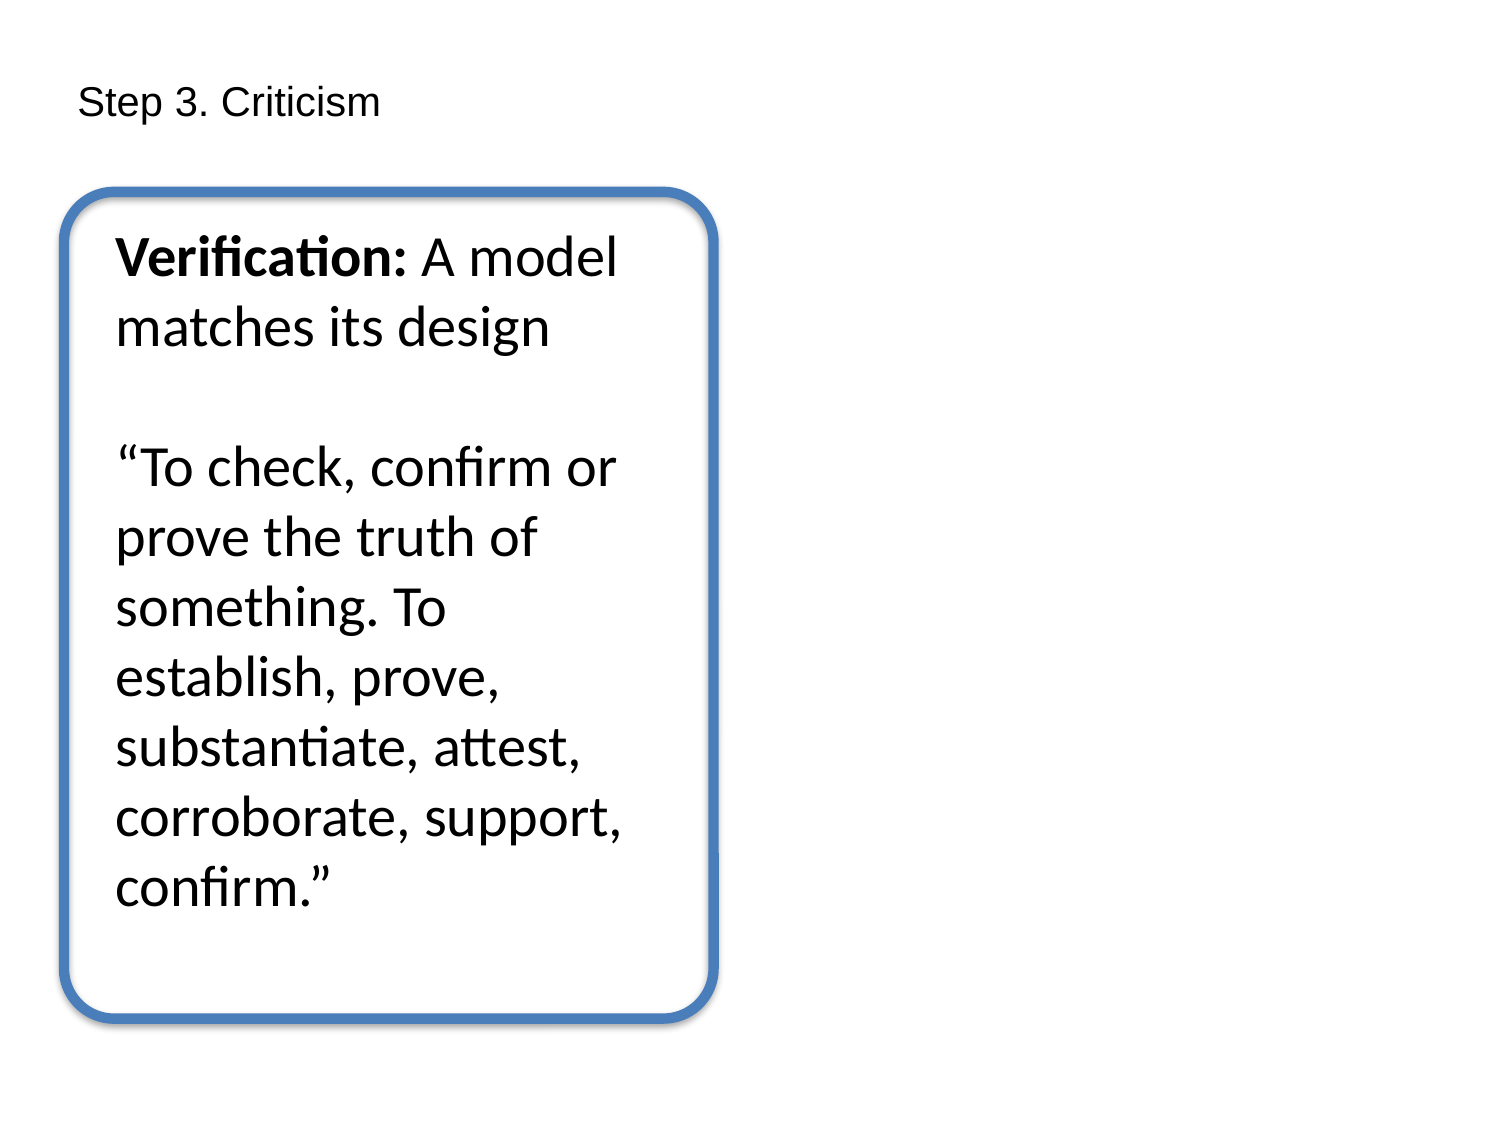

Step 3. Criticism

Verification: A model matches its design
“To check, confirm or prove the truth of something. To establish, prove, substantiate, attest, corroborate, support, confirm.”